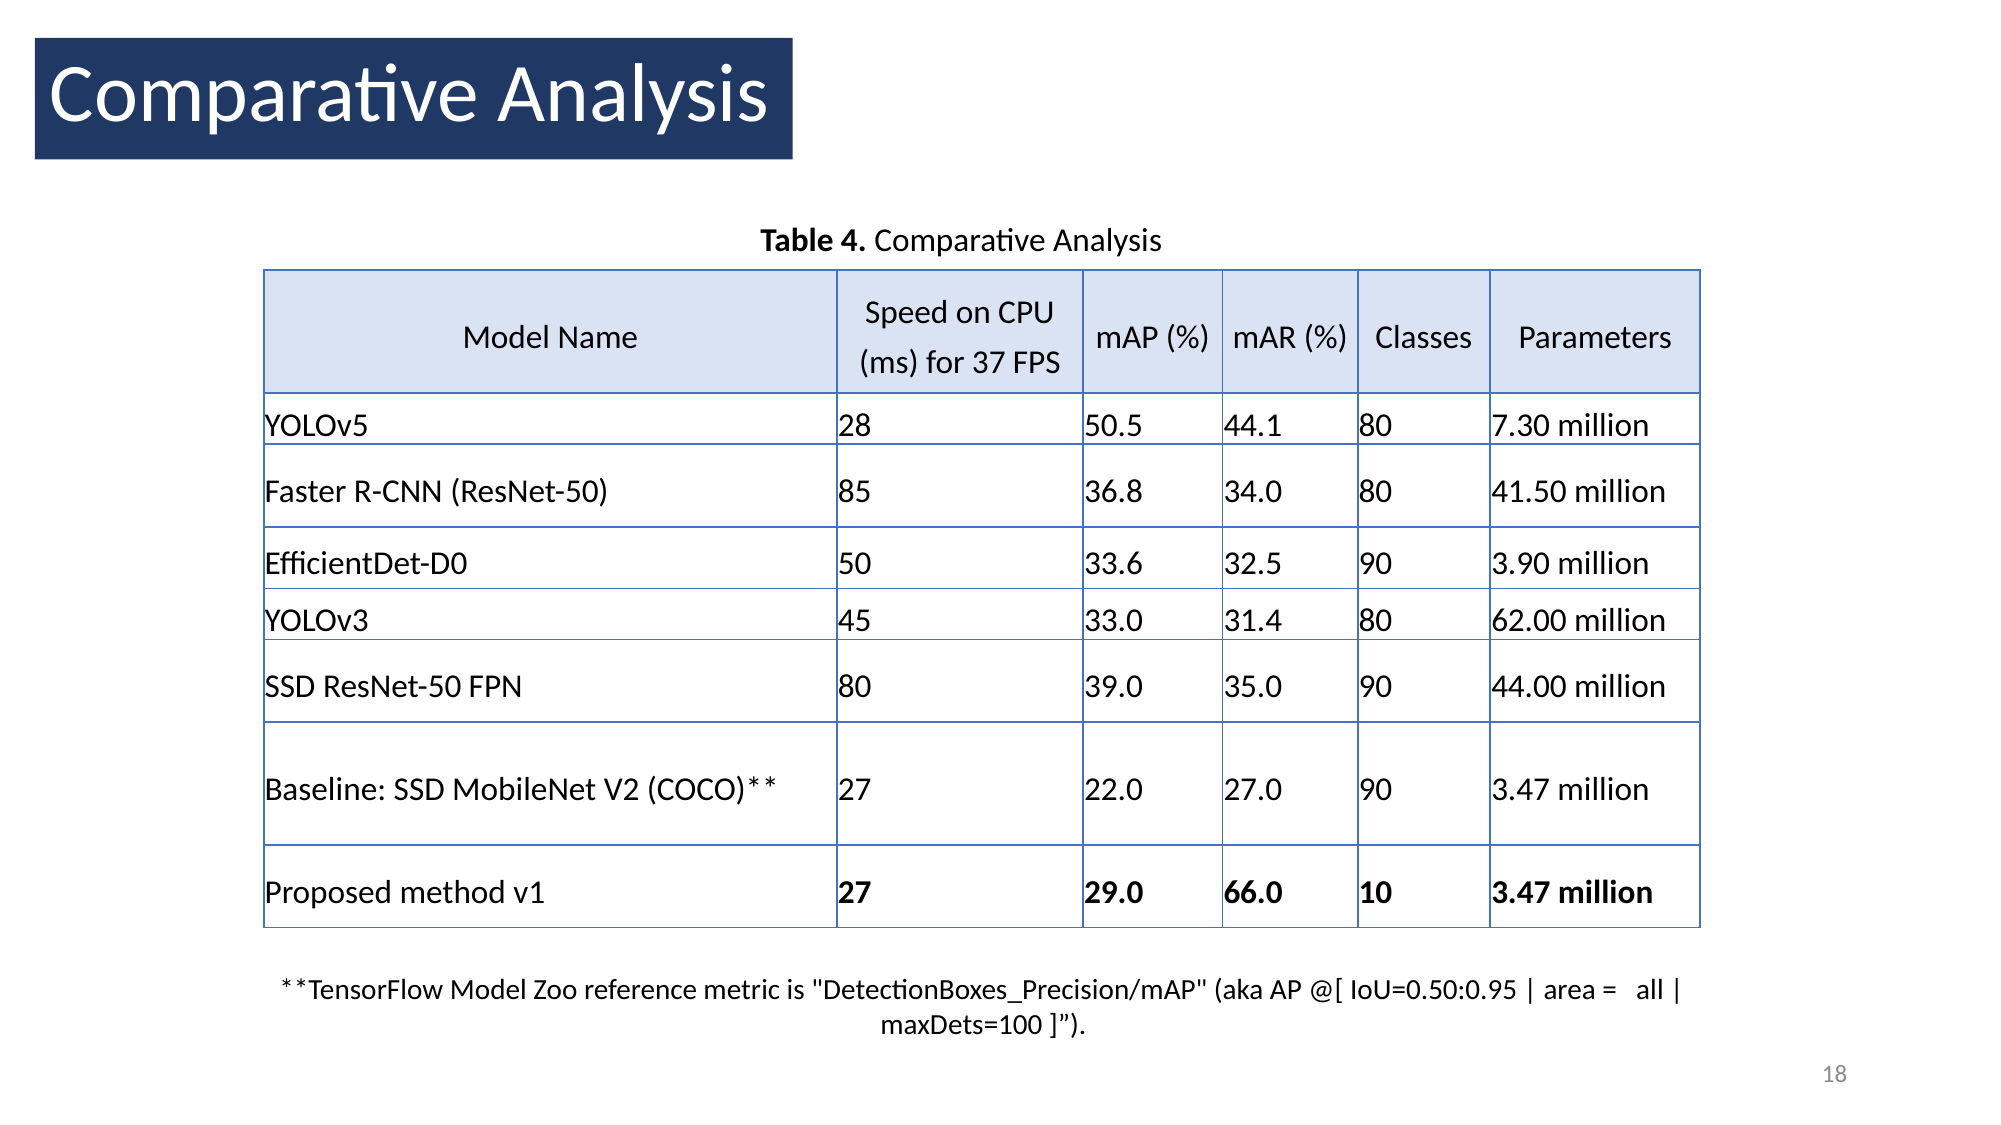

Comparative Analysis
Table 4. Comparative Analysis
| Model Name | Speed on CPU (ms) for 37 FPS | mAP (%) | mAR (%) | Classes | Parameters |
| --- | --- | --- | --- | --- | --- |
| YOLOv5 | 28 | 50.5 | 44.1 | 80 | 7.30 million |
| Faster R-CNN (ResNet-50) | 85 | 36.8 | 34.0 | 80 | 41.50 million |
| EfficientDet-D0 | 50 | 33.6 | 32.5 | 90 | 3.90 million |
| YOLOv3 | 45 | 33.0 | 31.4 | 80 | 62.00 million |
| SSD ResNet-50 FPN | 80 | 39.0 | 35.0 | 90 | 44.00 million |
| Baseline: SSD MobileNet V2 (COCO)\*\* | 27 | 22.0 | 27.0 | 90 | 3.47 million |
| Proposed method v1 | 27 | 29.0 | 66.0 | 10 | 3.47 million |
**TensorFlow Model Zoo reference metric is "DetectionBoxes_Precision/mAP" (aka AP @[ IoU=0.50:0.95 | area =   all | maxDets=100 ]”).
18